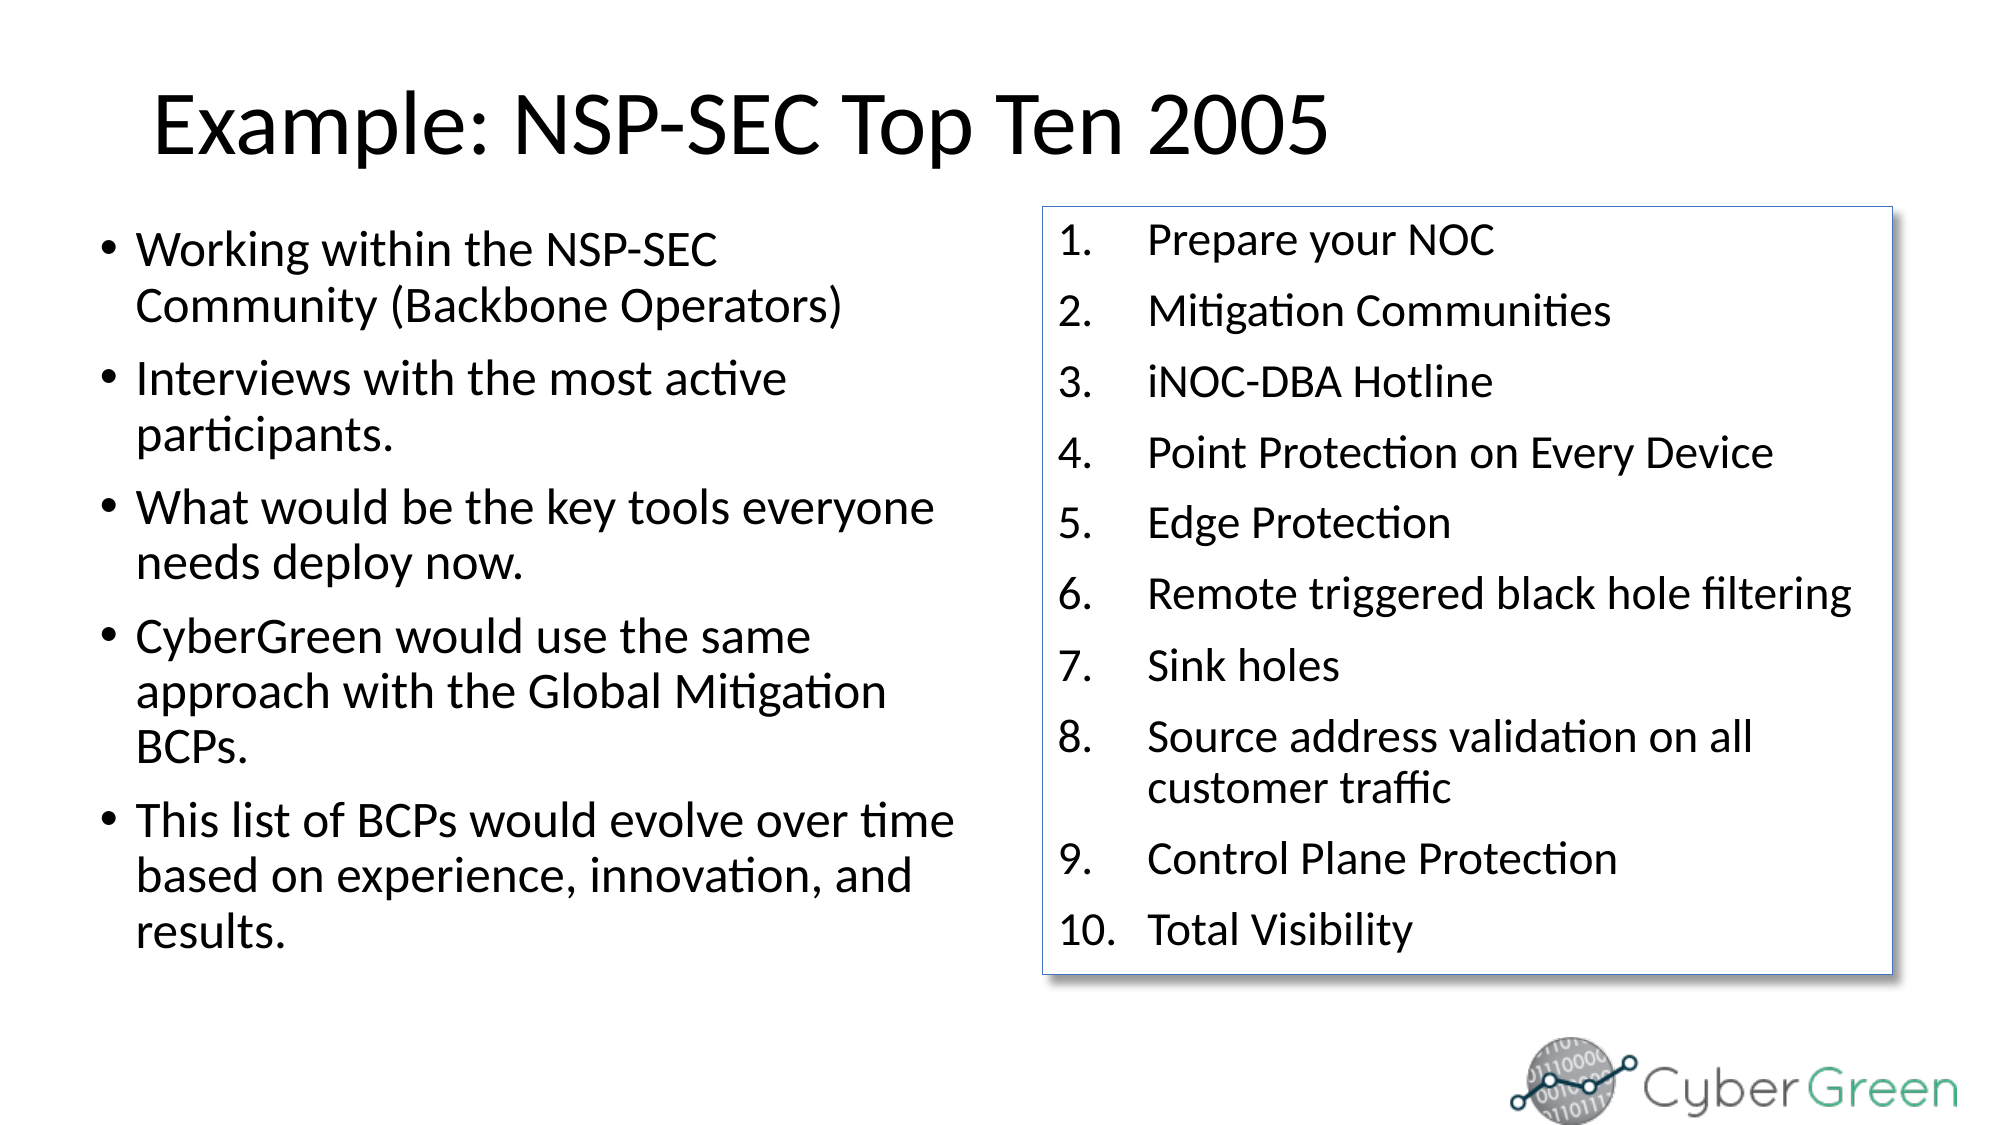

# Example: NSP-SEC Top Ten 2005
Prepare your NOC
Mitigation Communities
iNOC-DBA Hotline
Point Protection on Every Device
Edge Protection
Remote triggered black hole filtering
Sink holes
Source address validation on all customer traffic
Control Plane Protection
Total Visibility
Working within the NSP-SEC Community (Backbone Operators)
Interviews with the most active participants.
What would be the key tools everyone needs deploy now.
CyberGreen would use the same approach with the Global Mitigation BCPs.
This list of BCPs would evolve over time based on experience, innovation, and results.